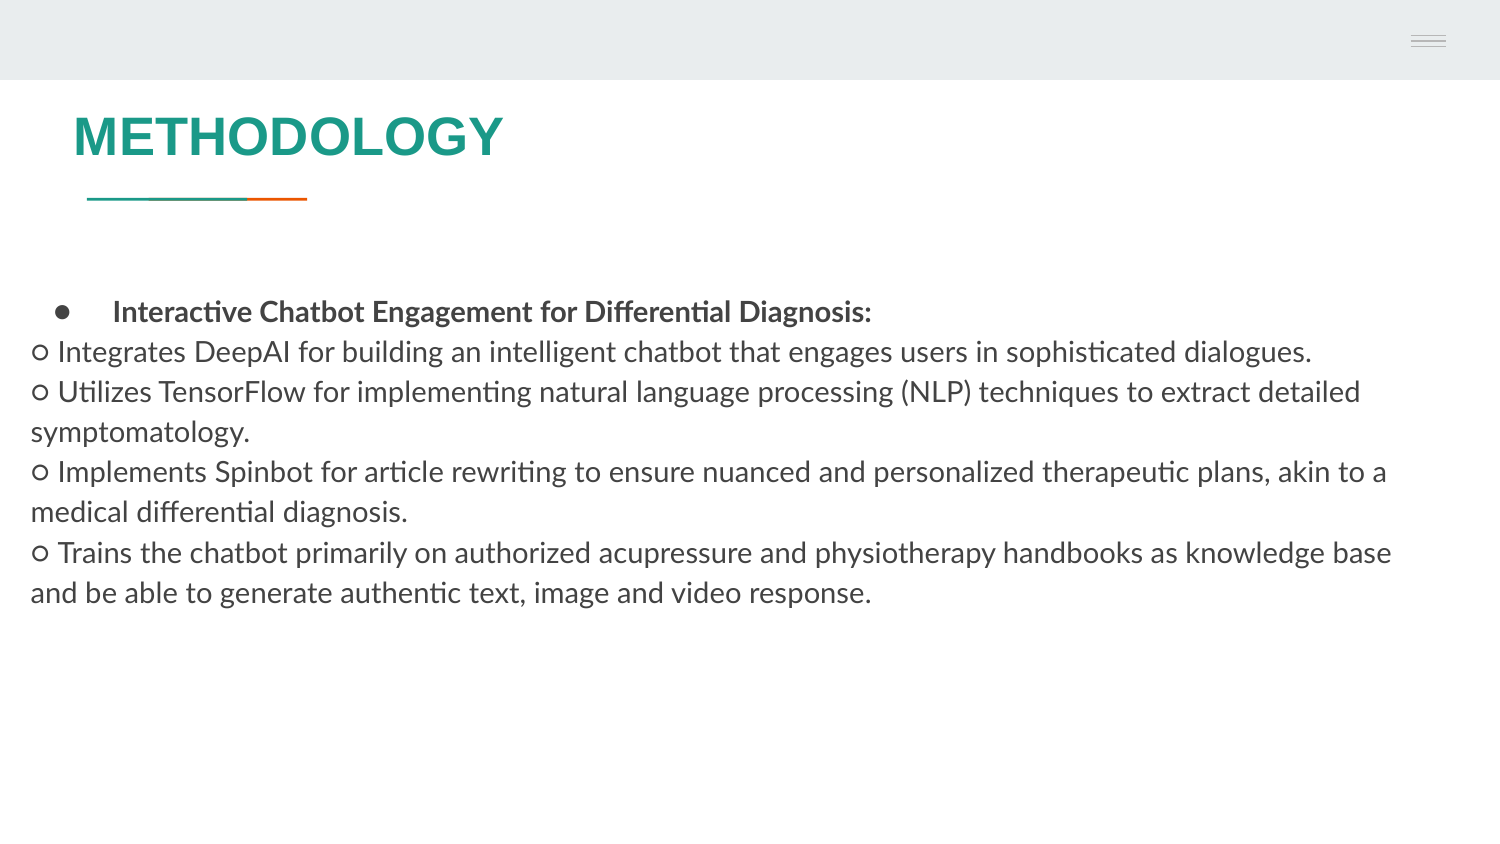

# METHODOLOGY

 Interactive Chatbot Engagement for Differential Diagnosis:
○ Integrates DeepAI for building an intelligent chatbot that engages users in sophisticated dialogues.
○ Utilizes TensorFlow for implementing natural language processing (NLP) techniques to extract detailed symptomatology.
○ Implements Spinbot for article rewriting to ensure nuanced and personalized therapeutic plans, akin to a medical differential diagnosis.
○ Trains the chatbot primarily on authorized acupressure and physiotherapy handbooks as knowledge base and be able to generate authentic text, image and video response.